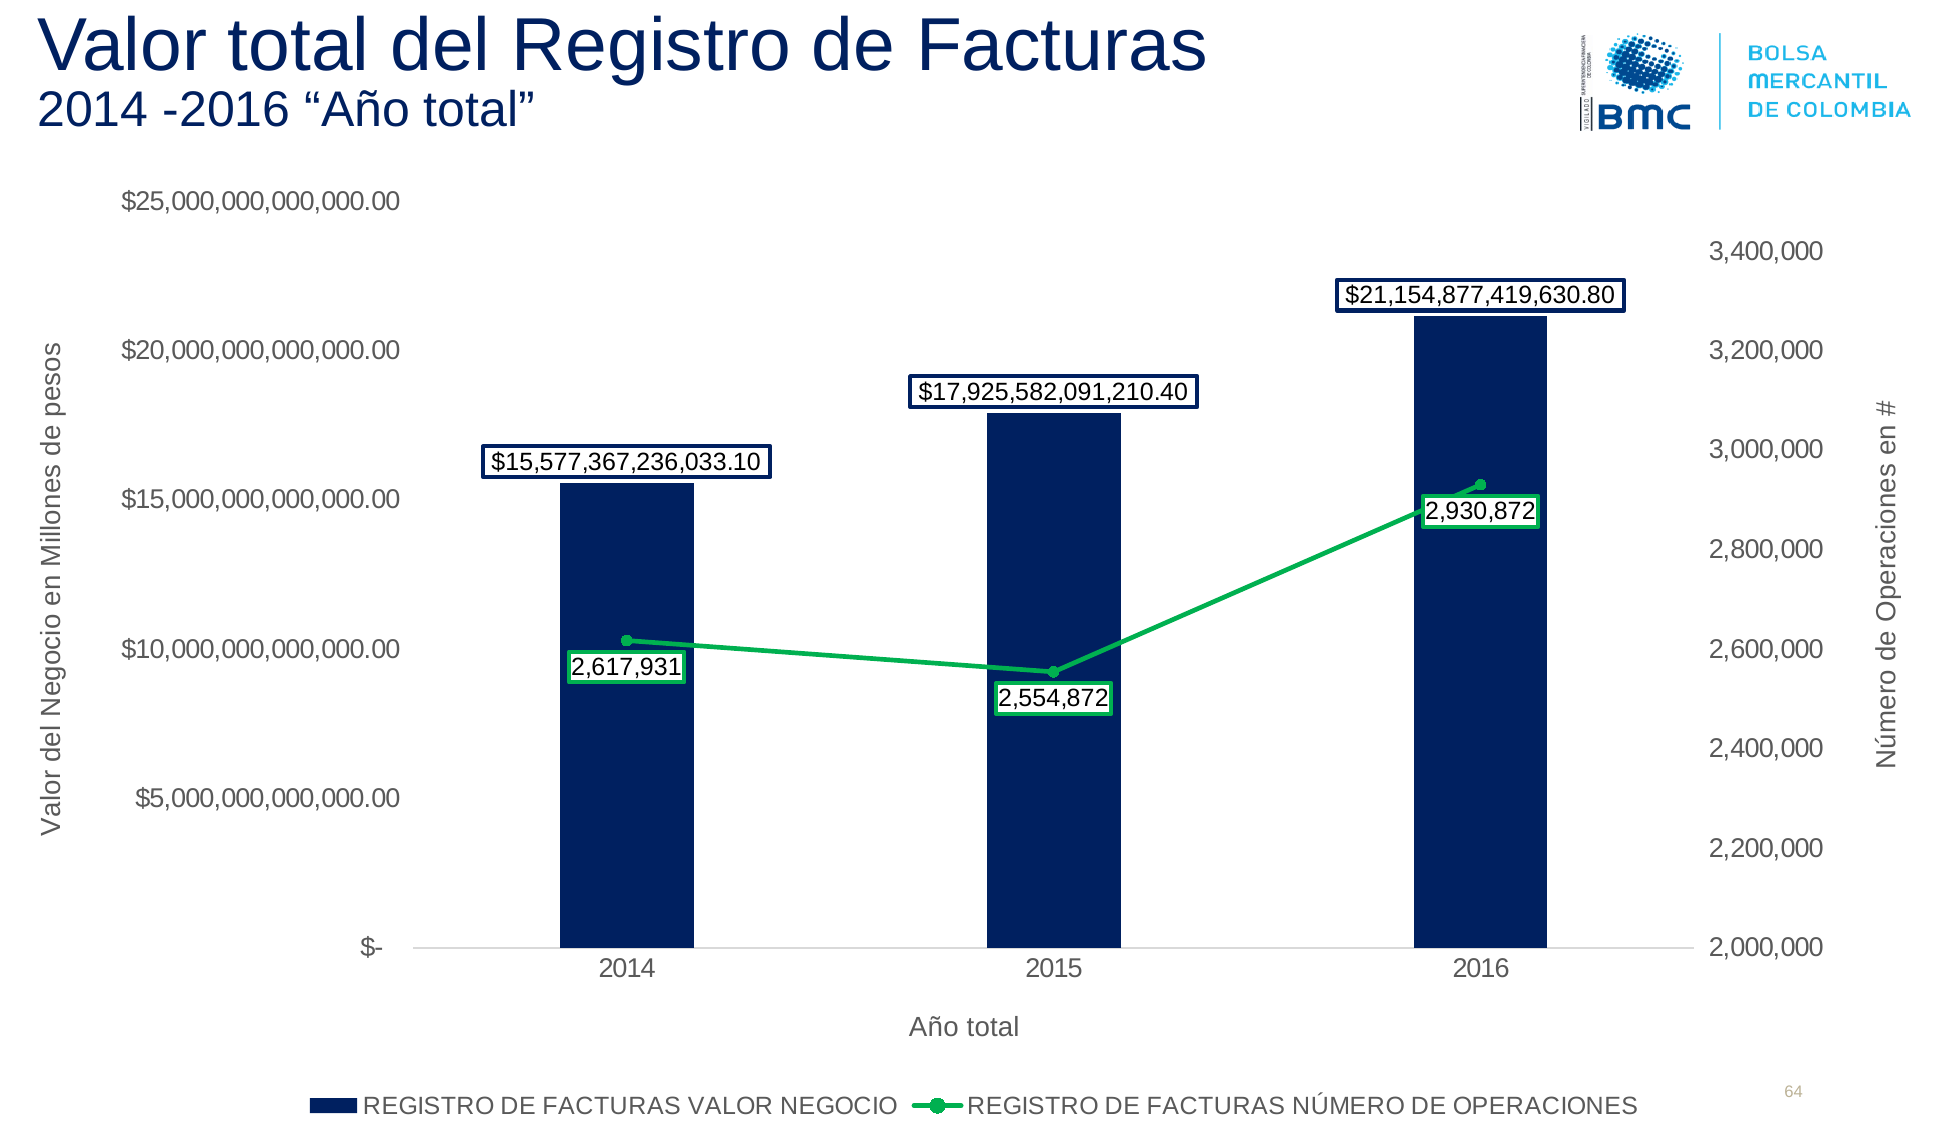

Valor total del Registro de Facturas
2014 -2016 “Año total”

### Chart

| Category | REGISTRO DE FACTURAS VALOR NEGOCIO | REGISTRO DE FACTURAS NÚMERO DE OPERACIONES |
|---|---|---|
| 2014 | 15577367236033.1 | 2617931.0 |
| 2015 | 17925582091210.4 | 2554872.0 |
| 2016 | 21154877419630.8 | 2930872.0 |